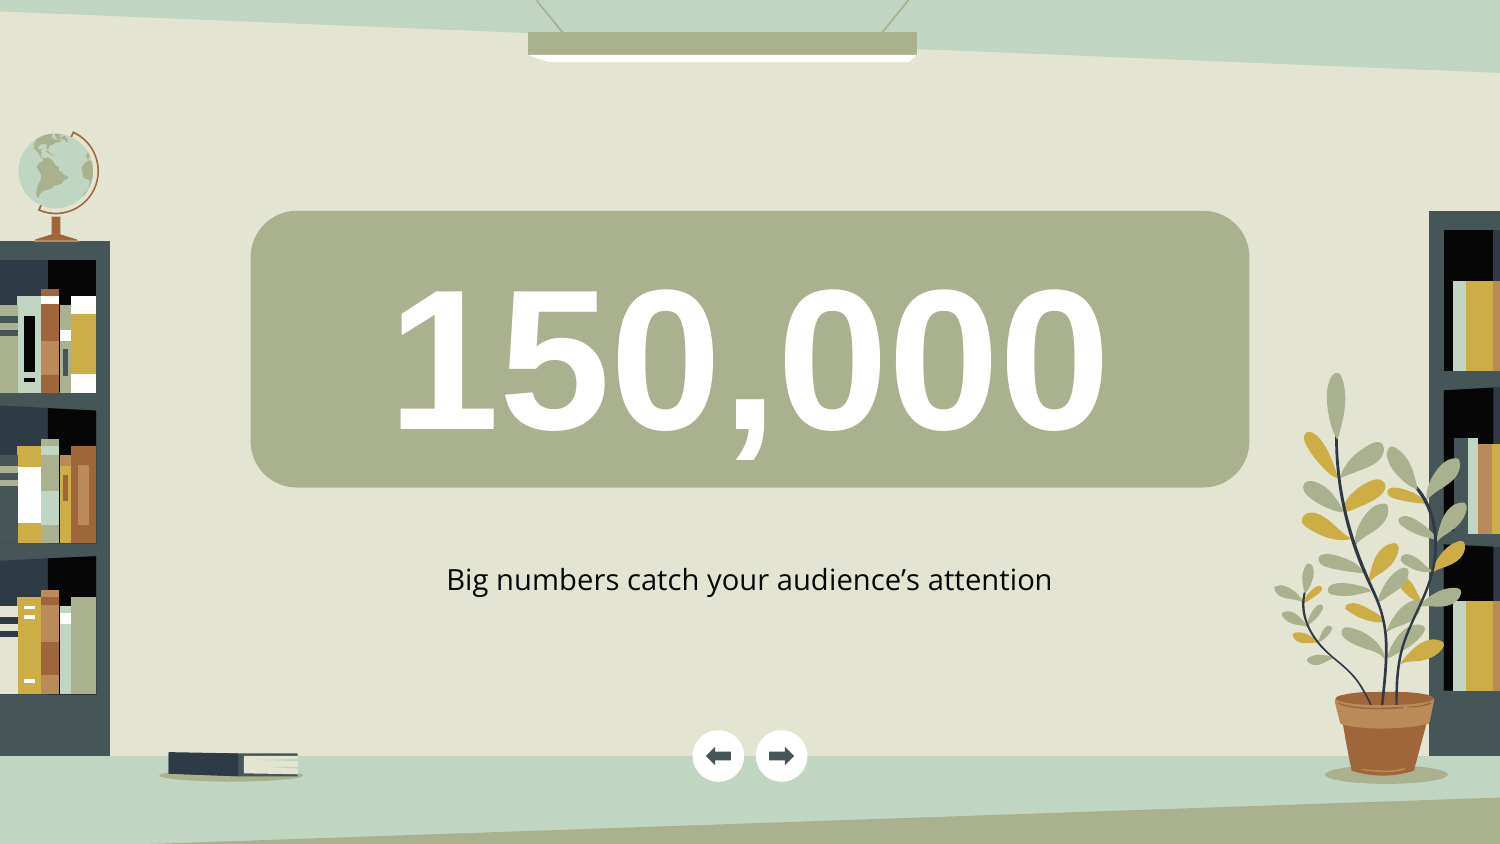

# 150,000

Big numbers catch your audience’s attention